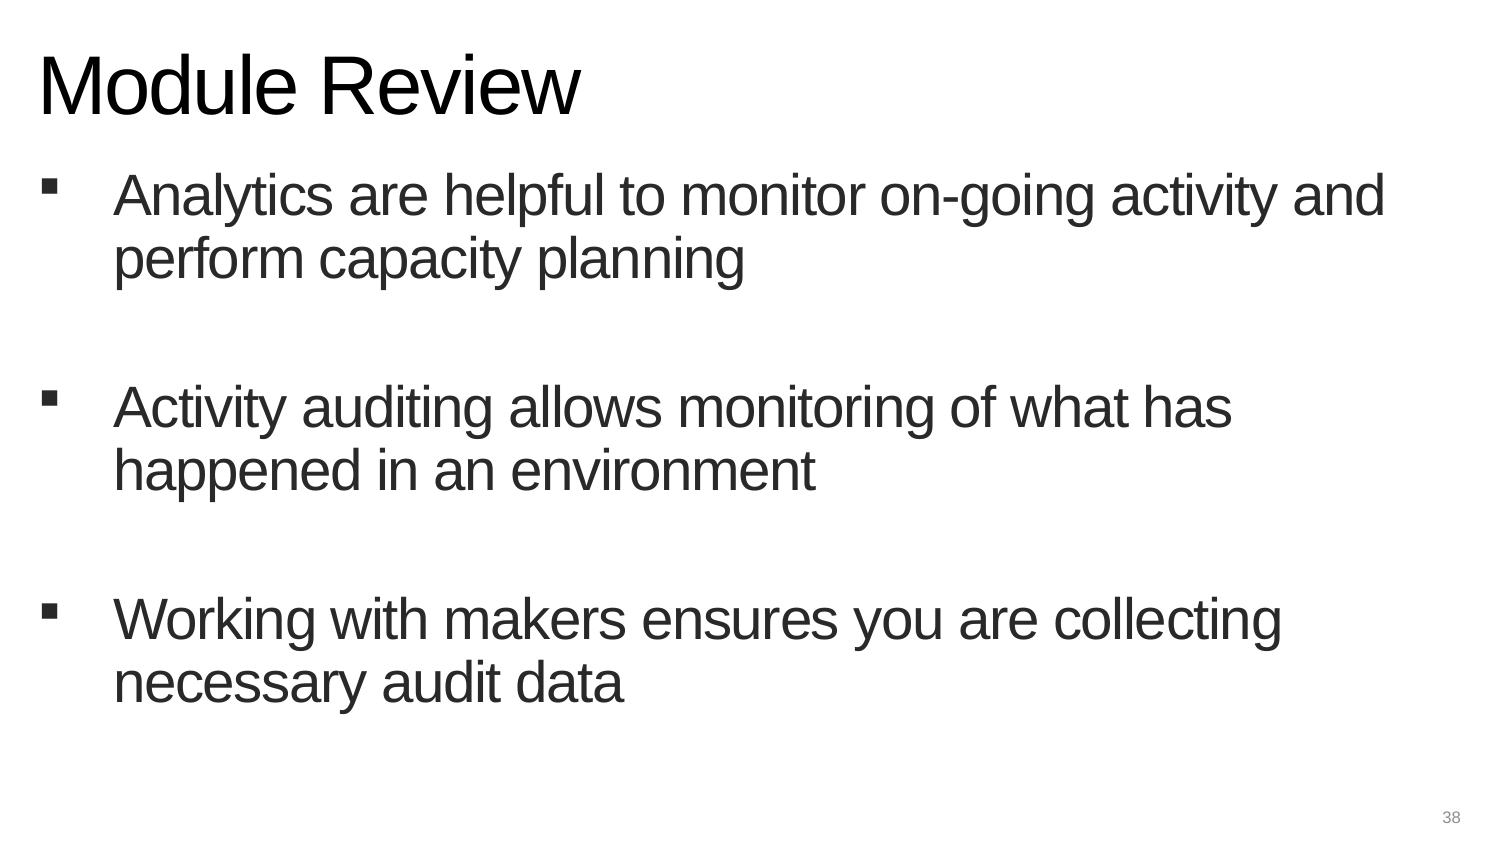

# Module Review
Analytics are helpful to monitor on-going activity and perform capacity planning

Activity auditing allows monitoring of what has happened in an environment

Working with makers ensures you are collecting necessary audit data
38